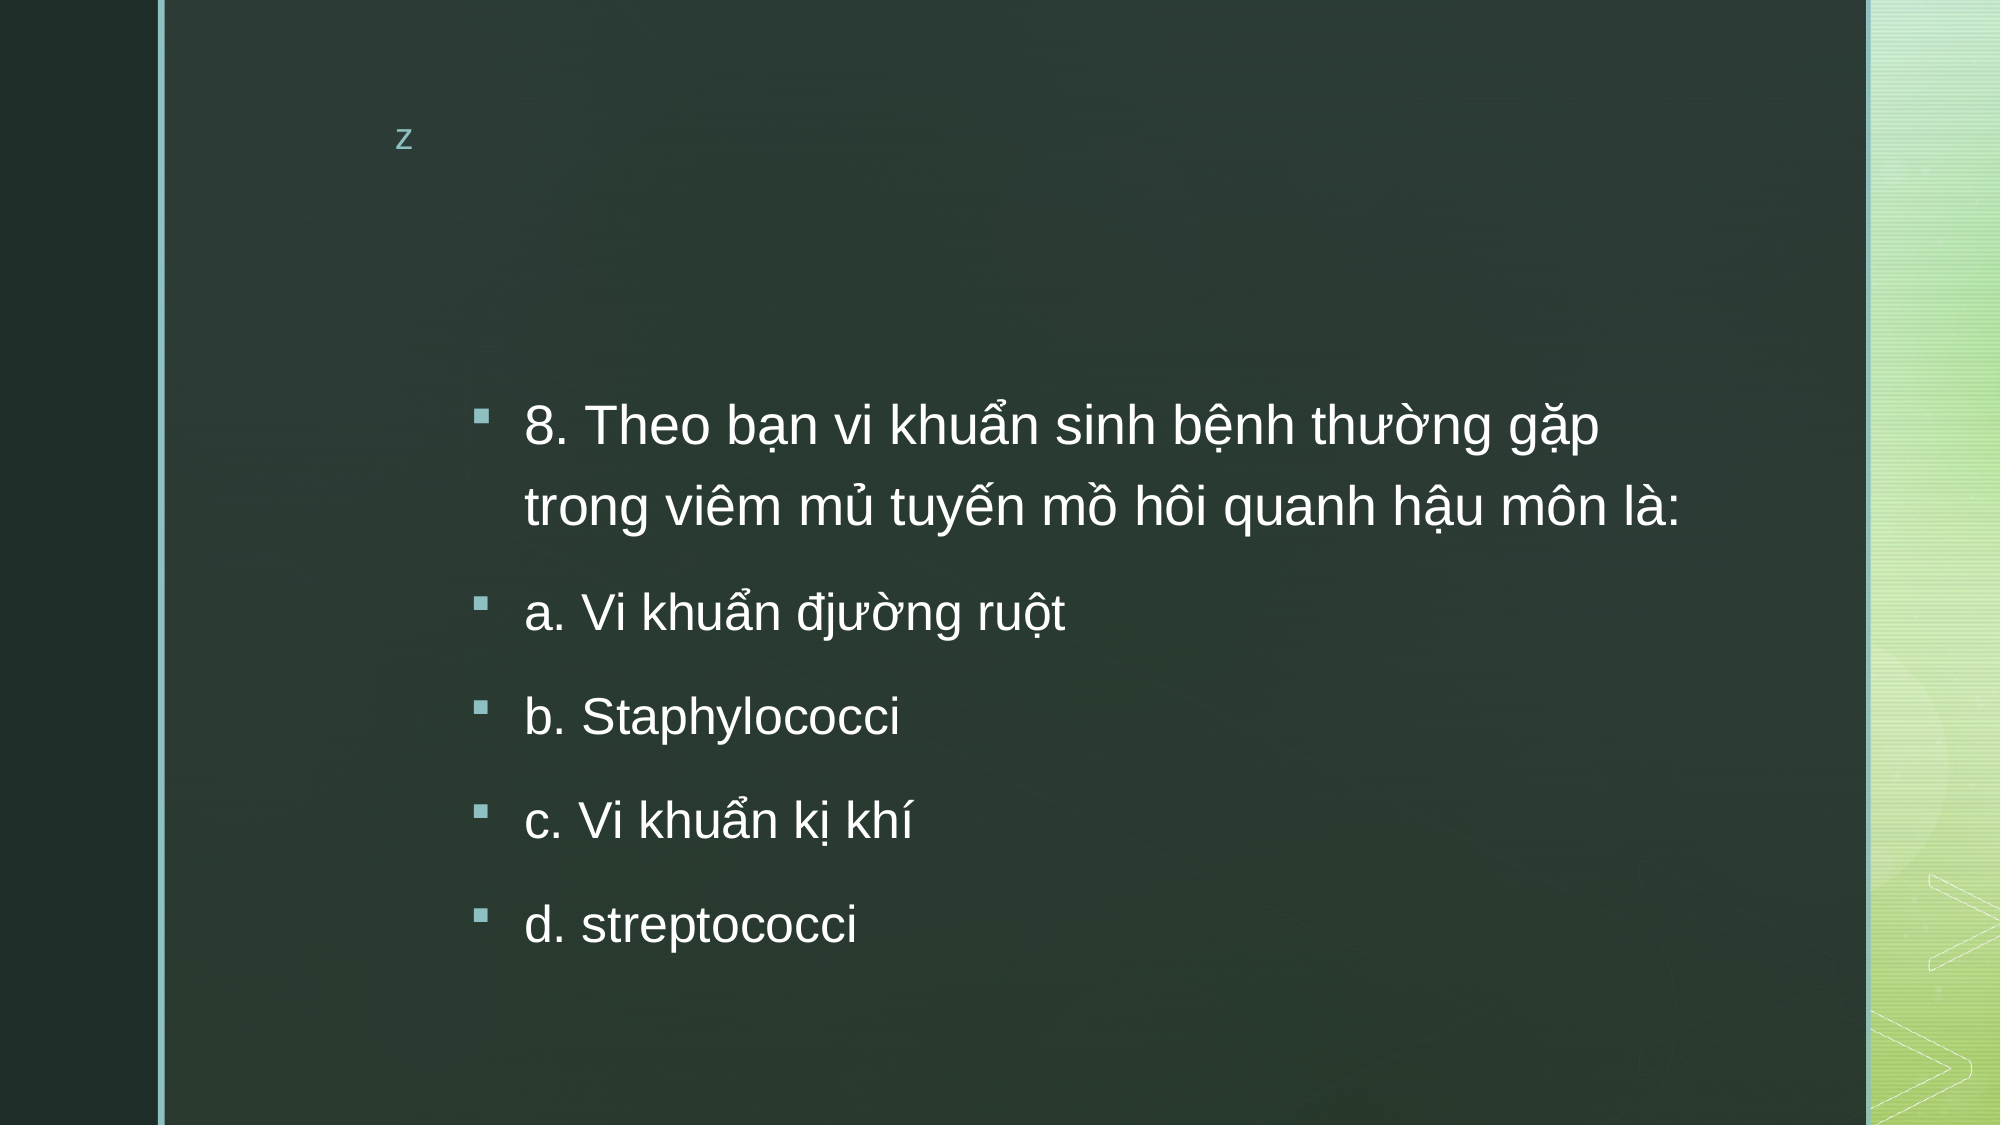

#
8. Theo bạn vi khuẩn sinh bệnh thường gặp trong viêm mủ tuyến mồ hôi quanh hậu môn là:
a. Vi khuẩn đjường ruột
b. Staphylococci
c. Vi khuẩn kị khí
d. streptococci